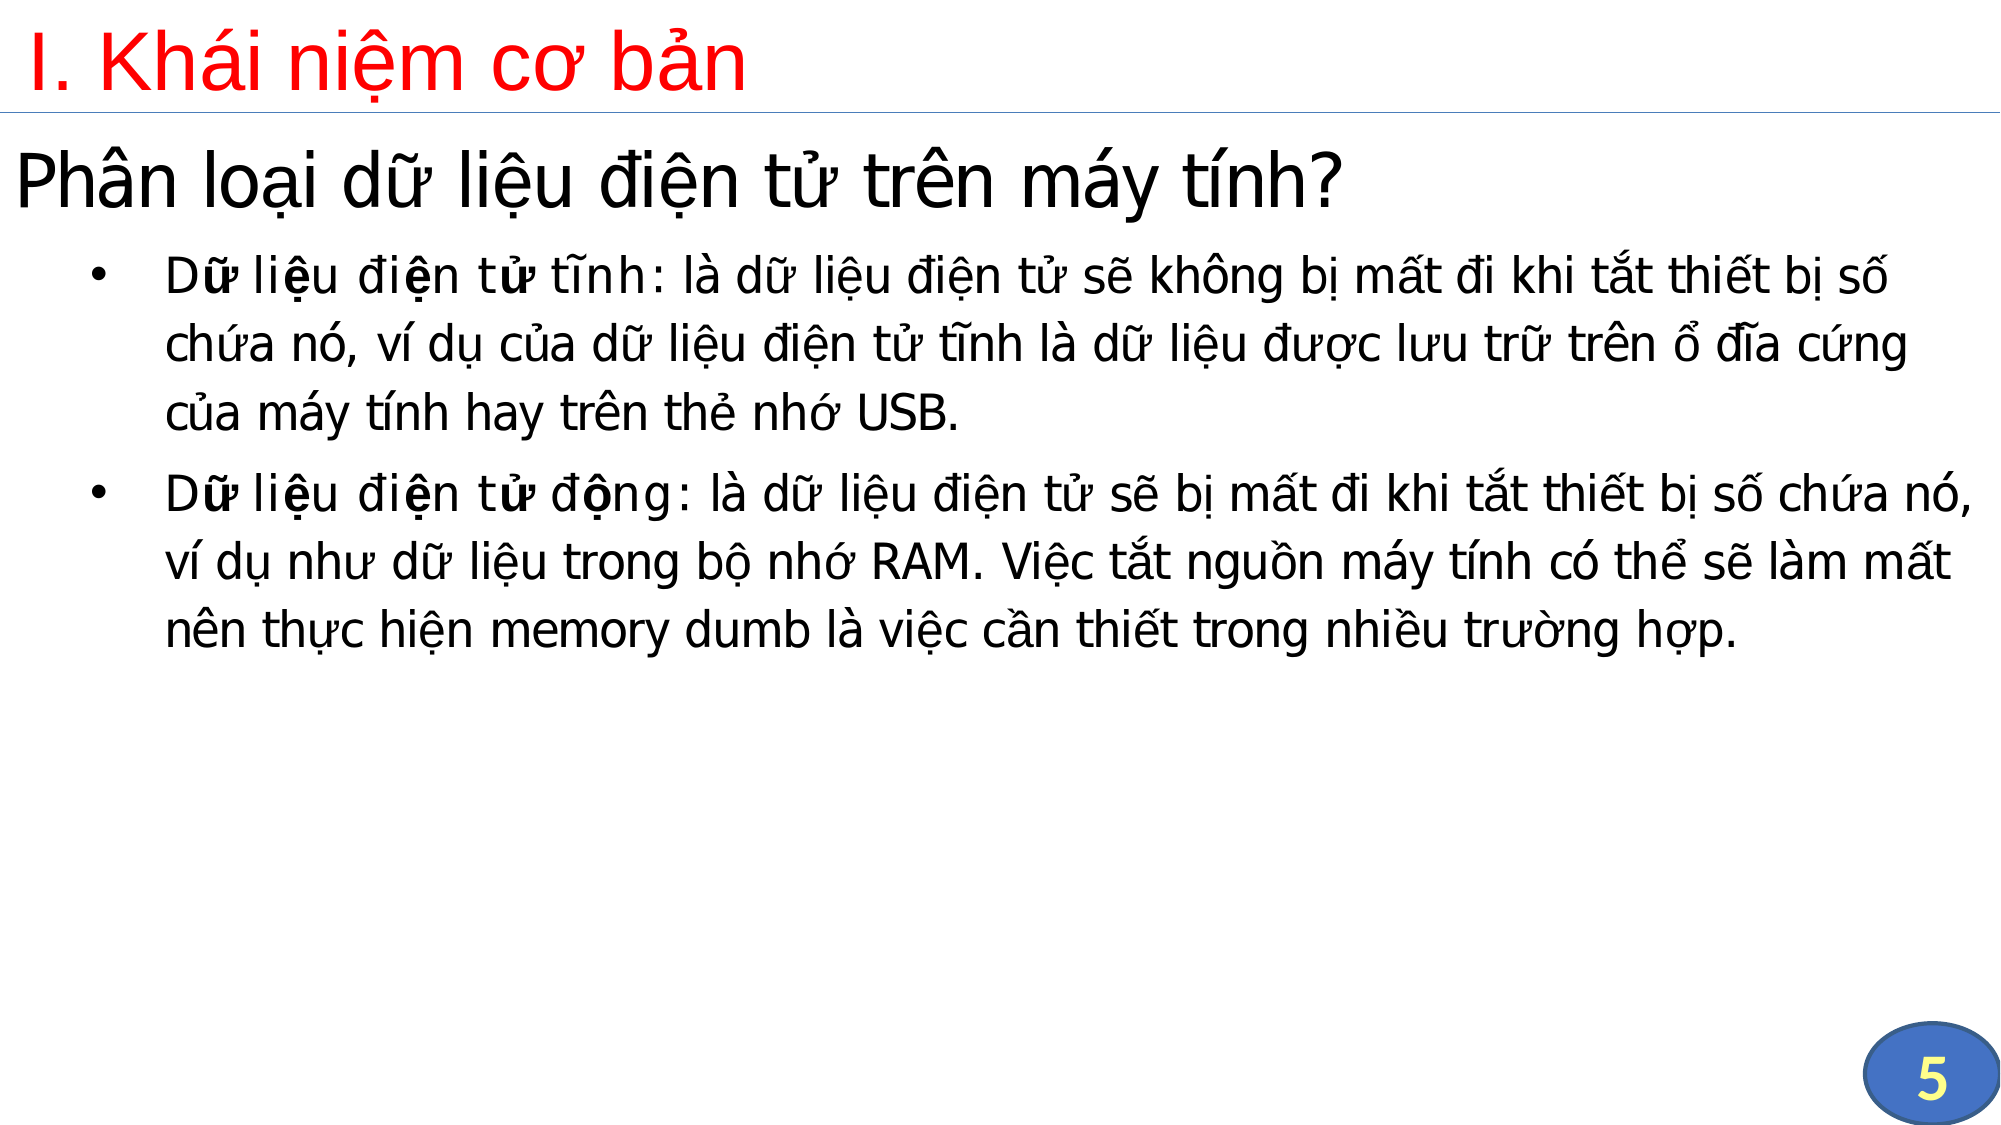

I. Khái niệm cơ bản
Phân loại dữ liệu điện tử trên máy tính?
Dữ liệu điện tử tĩnh: là dữ liệu điện tử sẽ không bị mất đi khi tắt thiết bị số chứa nó, ví dụ của dữ liệu điện tử tĩnh là dữ liệu được lưu trữ trên ổ đĩa cứng của máy tính hay trên thẻ nhớ USB.
Dữ liệu điện tử động: là dữ liệu điện tử sẽ bị mất đi khi tắt thiết bị số chứa nó, ví dụ như dữ liệu trong bộ nhớ RAM. Việc tắt nguồn máy tính có thể sẽ làm mất nên thực hiện memory dumb là việc cần thiết trong nhiều trường hợp.
5